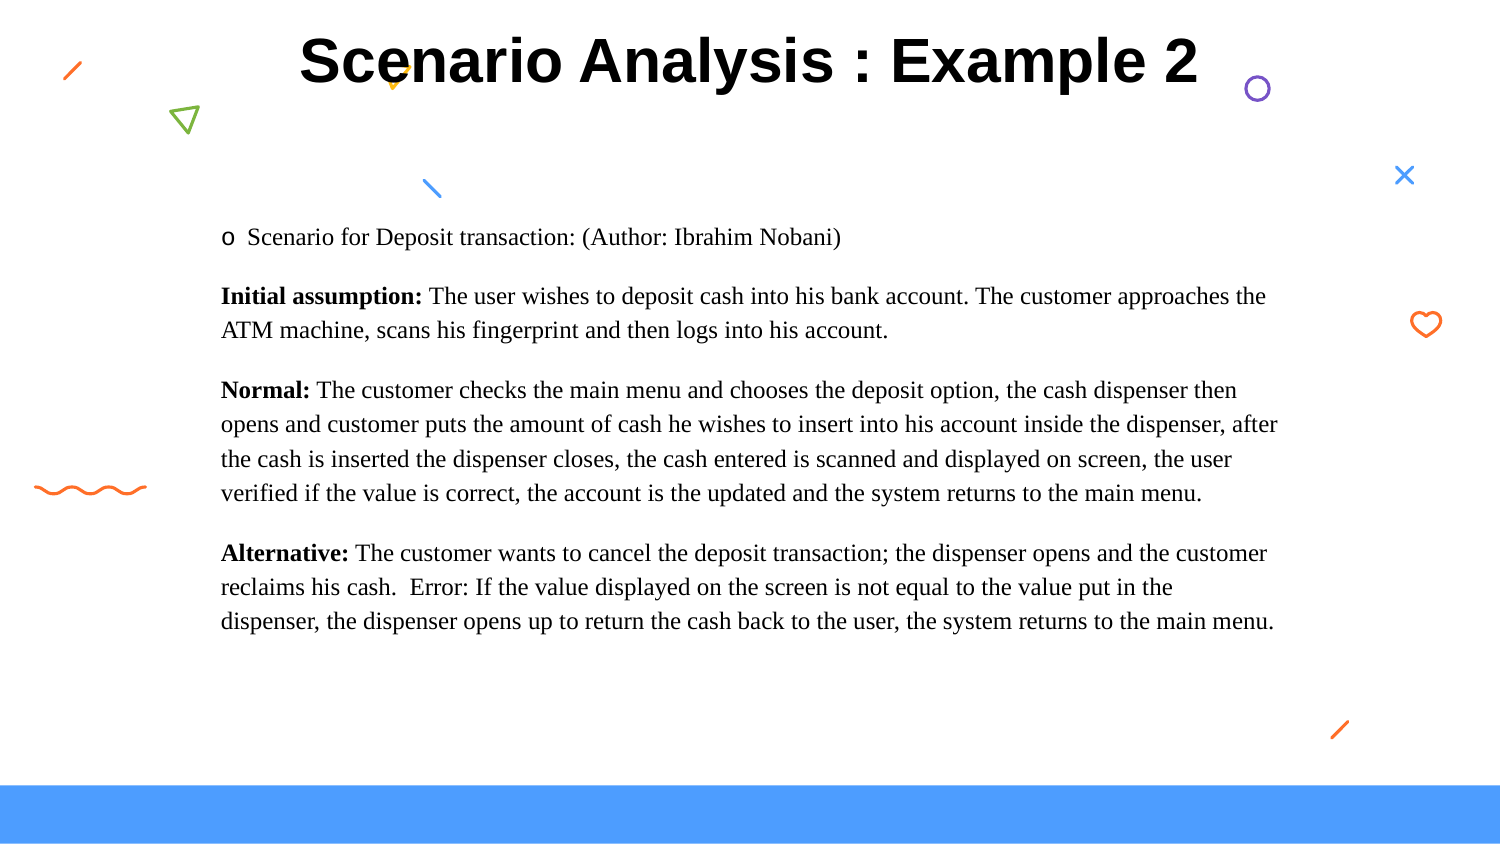

Scenario Analysis : Example 2
o   Scenario for Deposit transaction: (Author: Ibrahim Nobani)
Initial assumption: The user wishes to deposit cash into his bank account. The customer approaches the ATM machine, scans his fingerprint and then logs into his account.
Normal: The customer checks the main menu and chooses the deposit option, the cash dispenser then opens and customer puts the amount of cash he wishes to insert into his account inside the dispenser, after the cash is inserted the dispenser closes, the cash entered is scanned and displayed on screen, the user verified if the value is correct, the account is the updated and the system returns to the main menu.
Alternative: The customer wants to cancel the deposit transaction; the dispenser opens and the customer reclaims his cash.  Error: If the value displayed on the screen is not equal to the value put in the dispenser, the dispenser opens up to return the cash back to the user, the system returns to the main menu.